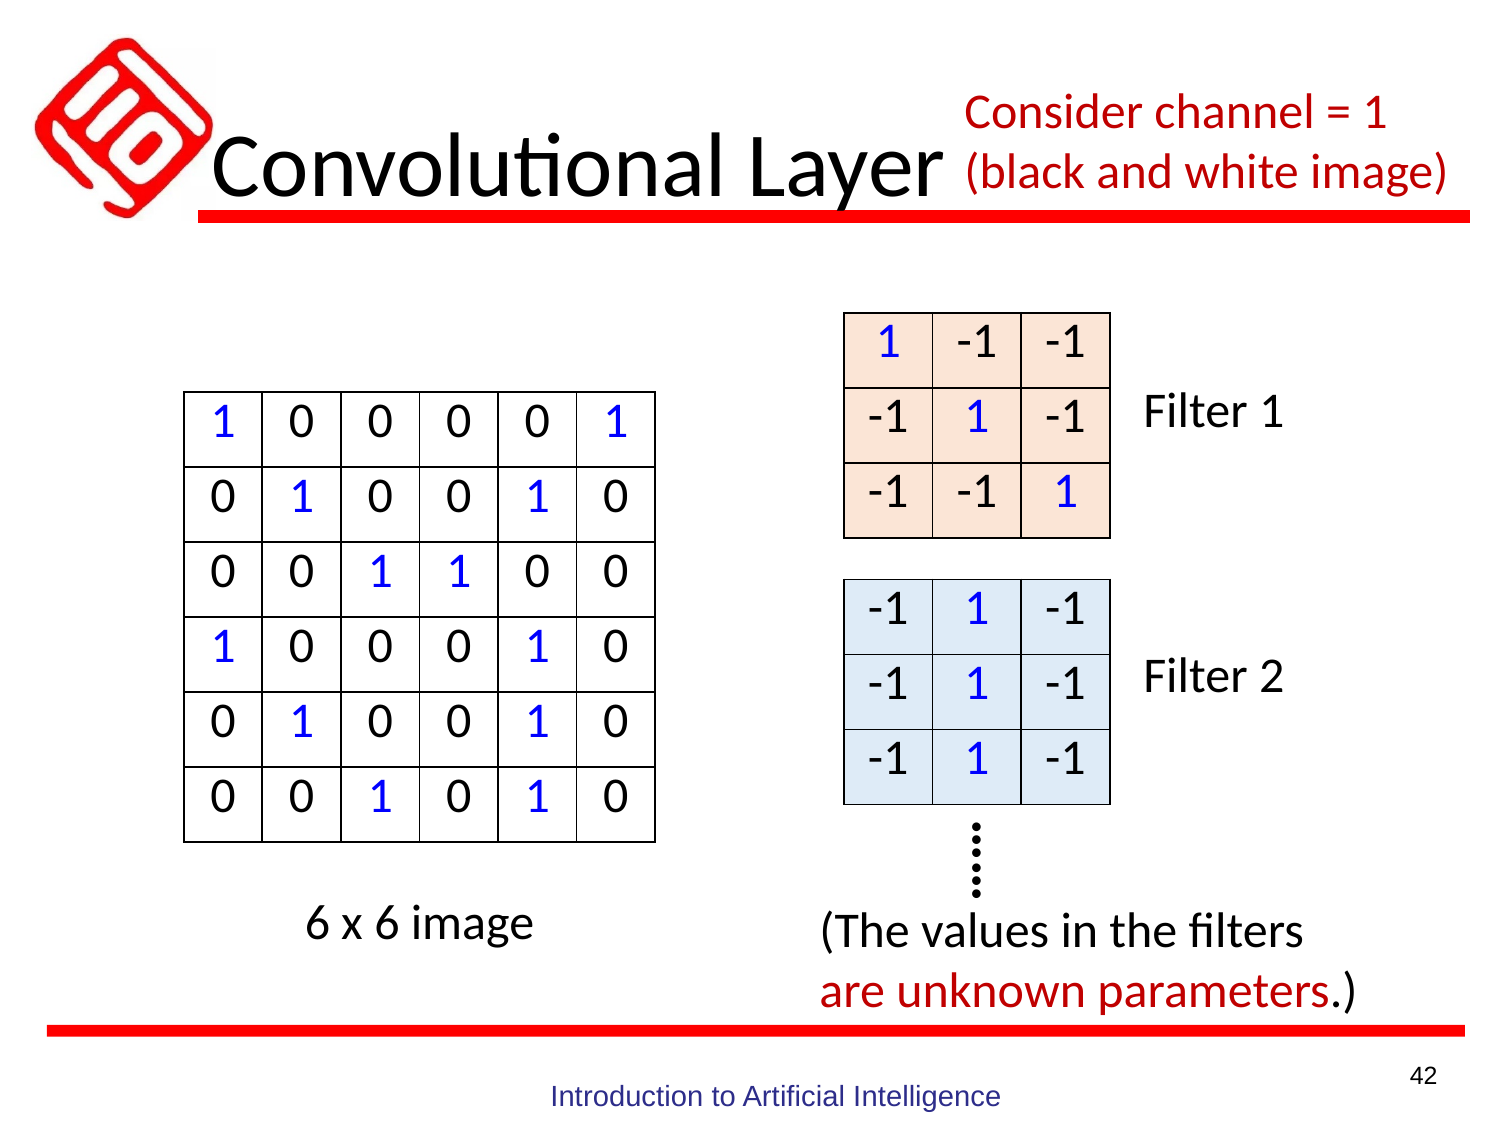

Convolutional Layer
Consider channel = 1
(black and white image)
| 1 | -1 | -1 |
| --- | --- | --- |
| -1 | 1 | -1 |
| -1 | -1 | 1 |
Filter 1
| 1 | 0 | 0 | 0 | 0 | 1 |
| --- | --- | --- | --- | --- | --- |
| 0 | 1 | 0 | 0 | 1 | 0 |
| 0 | 0 | 1 | 1 | 0 | 0 |
| 1 | 0 | 0 | 0 | 1 | 0 |
| 0 | 1 | 0 | 0 | 1 | 0 |
| 0 | 0 | 1 | 0 | 1 | 0 |
| -1 | 1 | -1 |
| --- | --- | --- |
| -1 | 1 | -1 |
| -1 | 1 | -1 |
Filter 2
……
6 x 6 image
(The values in the filters are unknown parameters.)
42
Introduction to Artificial Intelligence